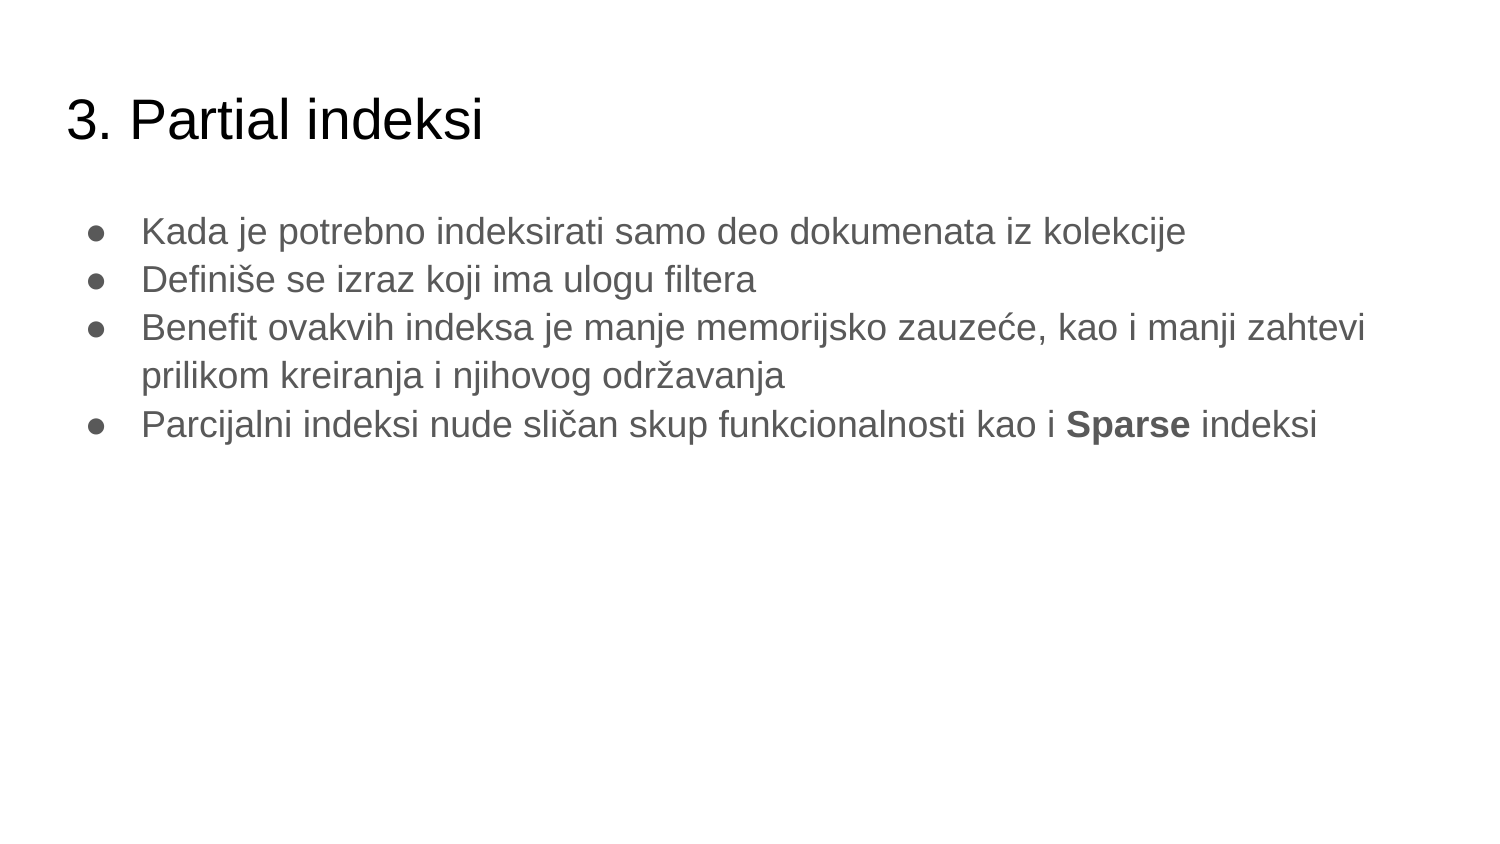

# 3. Partial indeksi
Kada je potrebno indeksirati samo deo dokumenata iz kolekcije
Definiše se izraz koji ima ulogu filtera
Benefit ovakvih indeksa je manje memorijsko zauzeće, kao i manji zahtevi prilikom kreiranja i njihovog održavanja
Parcijalni indeksi nude sličan skup funkcionalnosti kao i Sparse indeksi